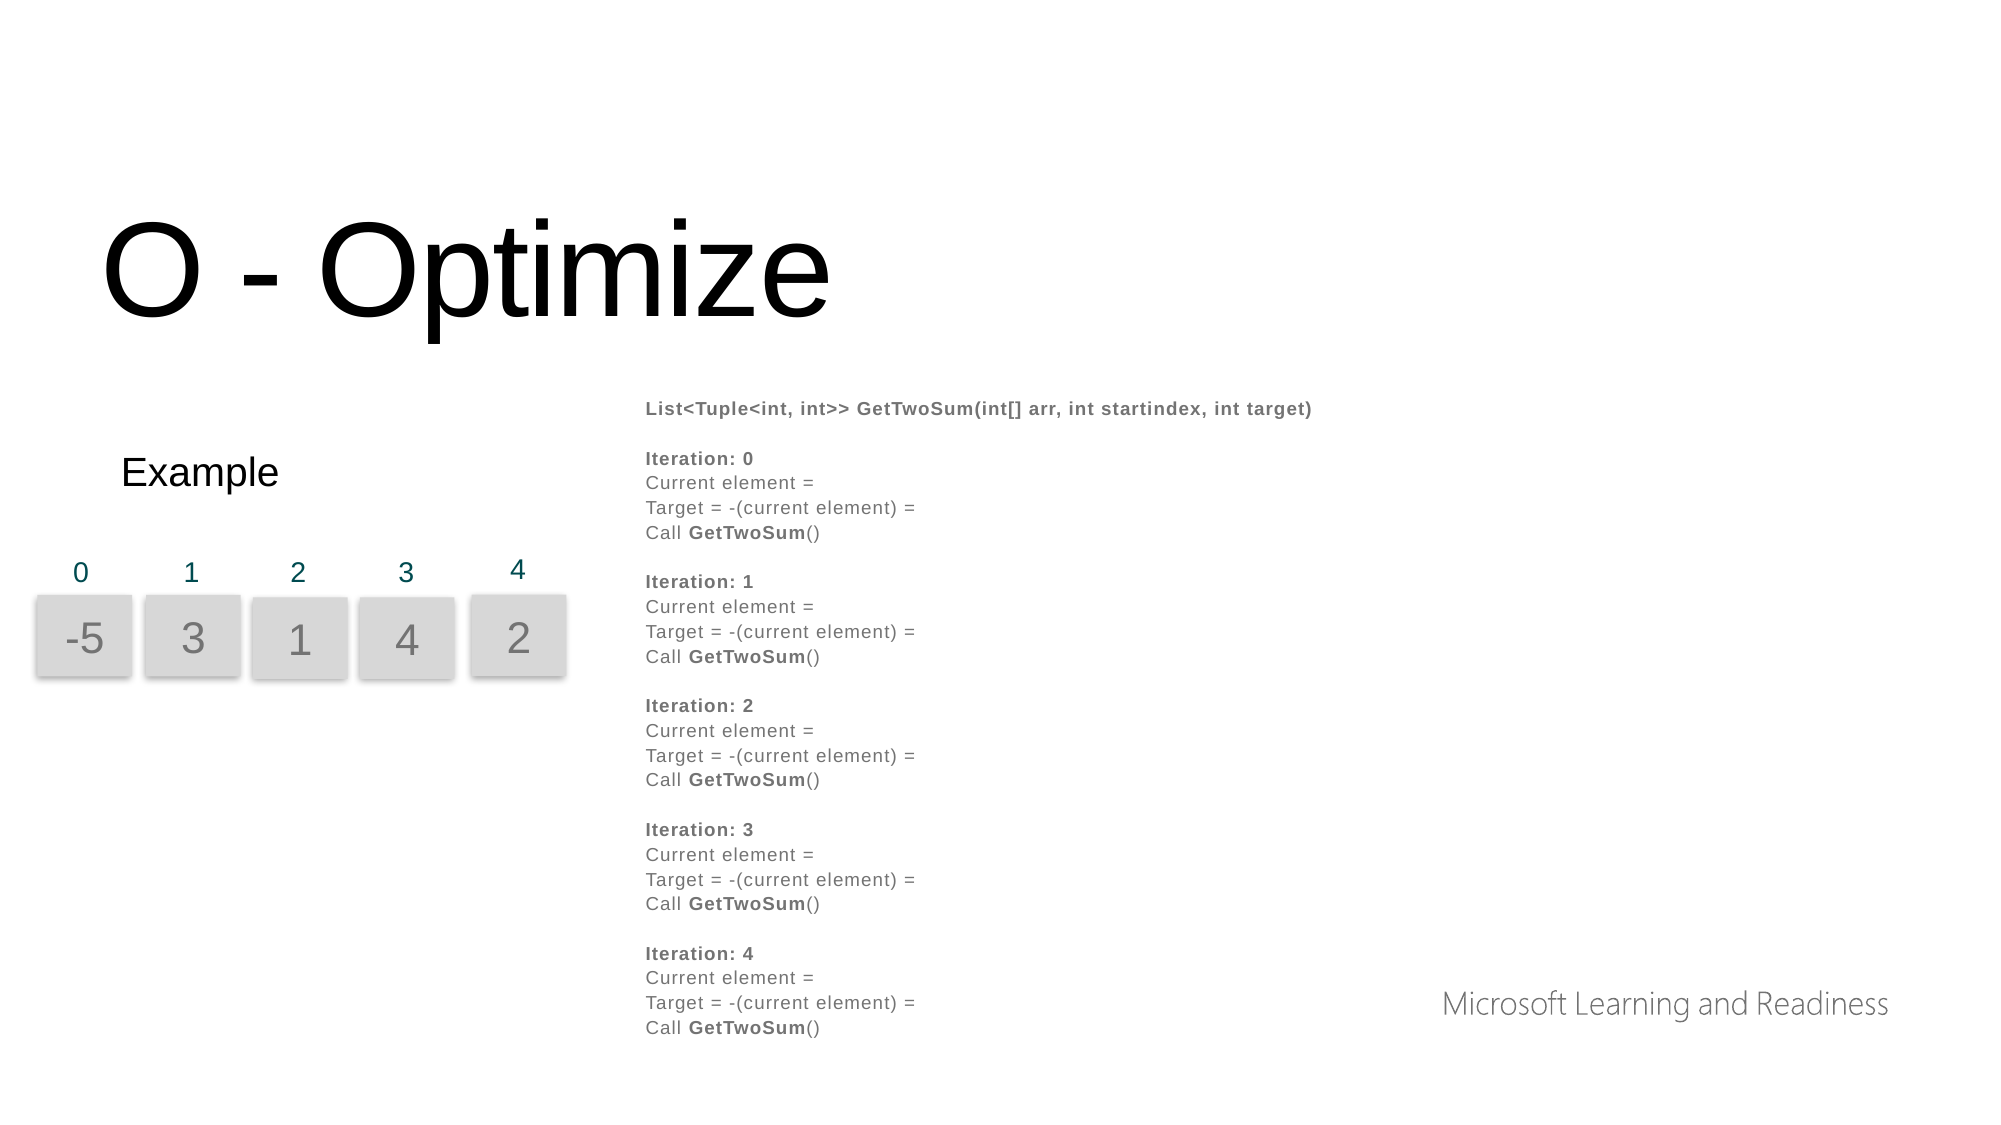

O - Optimize
List<Tuple<int, int>> GetTwoSum(int[] arr, int startindex, int target)

Iteration: 0
Current element =
Target = -(current element) =
Call GetTwoSum()

Iteration: 1
Current element =
Target = -(current element) =
Call GetTwoSum()

Iteration: 2
Current element =
Target = -(current element) =
Call GetTwoSum()

Iteration: 3
Current element =
Target = -(current element) =
Call GetTwoSum()

Iteration: 4
Current element =
Target = -(current element) =
Call GetTwoSum()

Example

4
0
1
2
3
2
-5
3
1
4